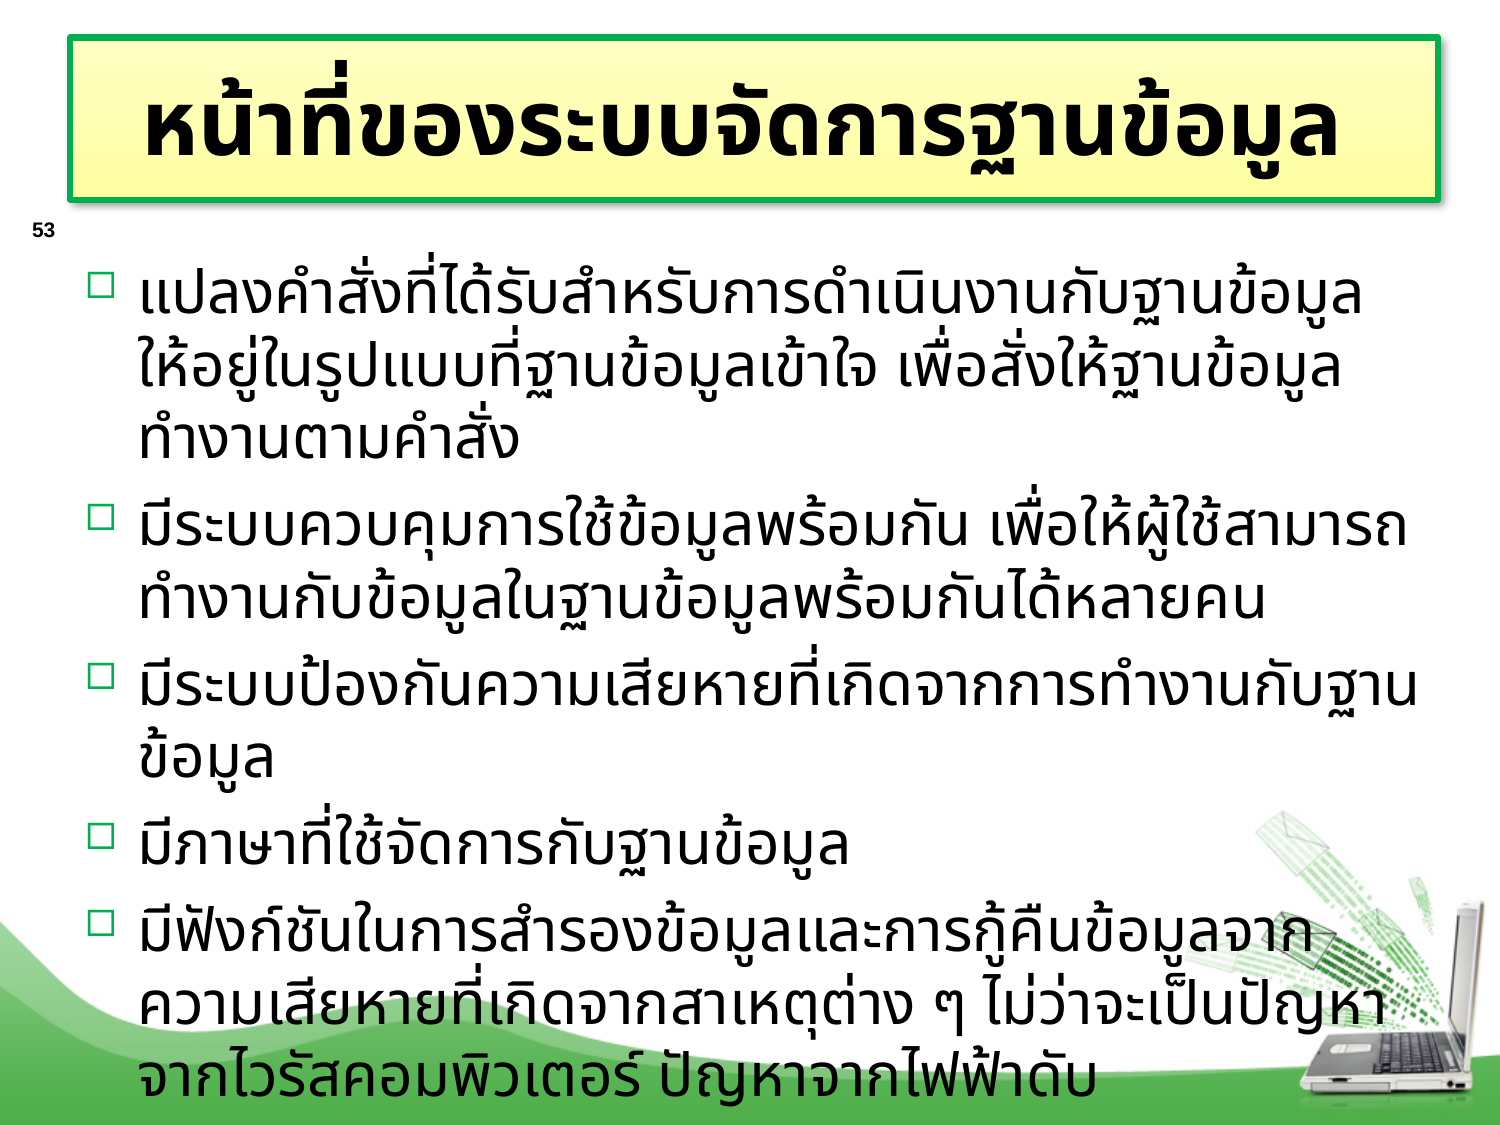

# หน้าที่ของระบบจัดการฐานข้อมูล
53
แปลงคำสั่งที่ได้รับสำหรับการดำเนินงานกับฐานข้อมูล ให้อยู่ในรูปแบบที่ฐานข้อมูลเข้าใจ เพื่อสั่งให้ฐานข้อมูลทำงานตามคำสั่ง
มีระบบควบคุมการใช้ข้อมูลพร้อมกัน เพื่อให้ผู้ใช้สามารถทำงานกับข้อมูลในฐานข้อมูลพร้อมกันได้หลายคน
มีระบบป้องกันความเสียหายที่เกิดจากการทำงานกับฐานข้อมูล
มีภาษาที่ใช้จัดการกับฐานข้อมูล
มีฟังก์ชันในการสำรองข้อมูลและการกู้คืนข้อมูลจากความเสียหายที่เกิดจากสาเหตุต่าง ๆ ไม่ว่าจะเป็นปัญหาจากไวรัสคอมพิวเตอร์ ปัญหาจากไฟฟ้าดับ
มีระบบการรักษาความปลอดภัยของข้อมูล